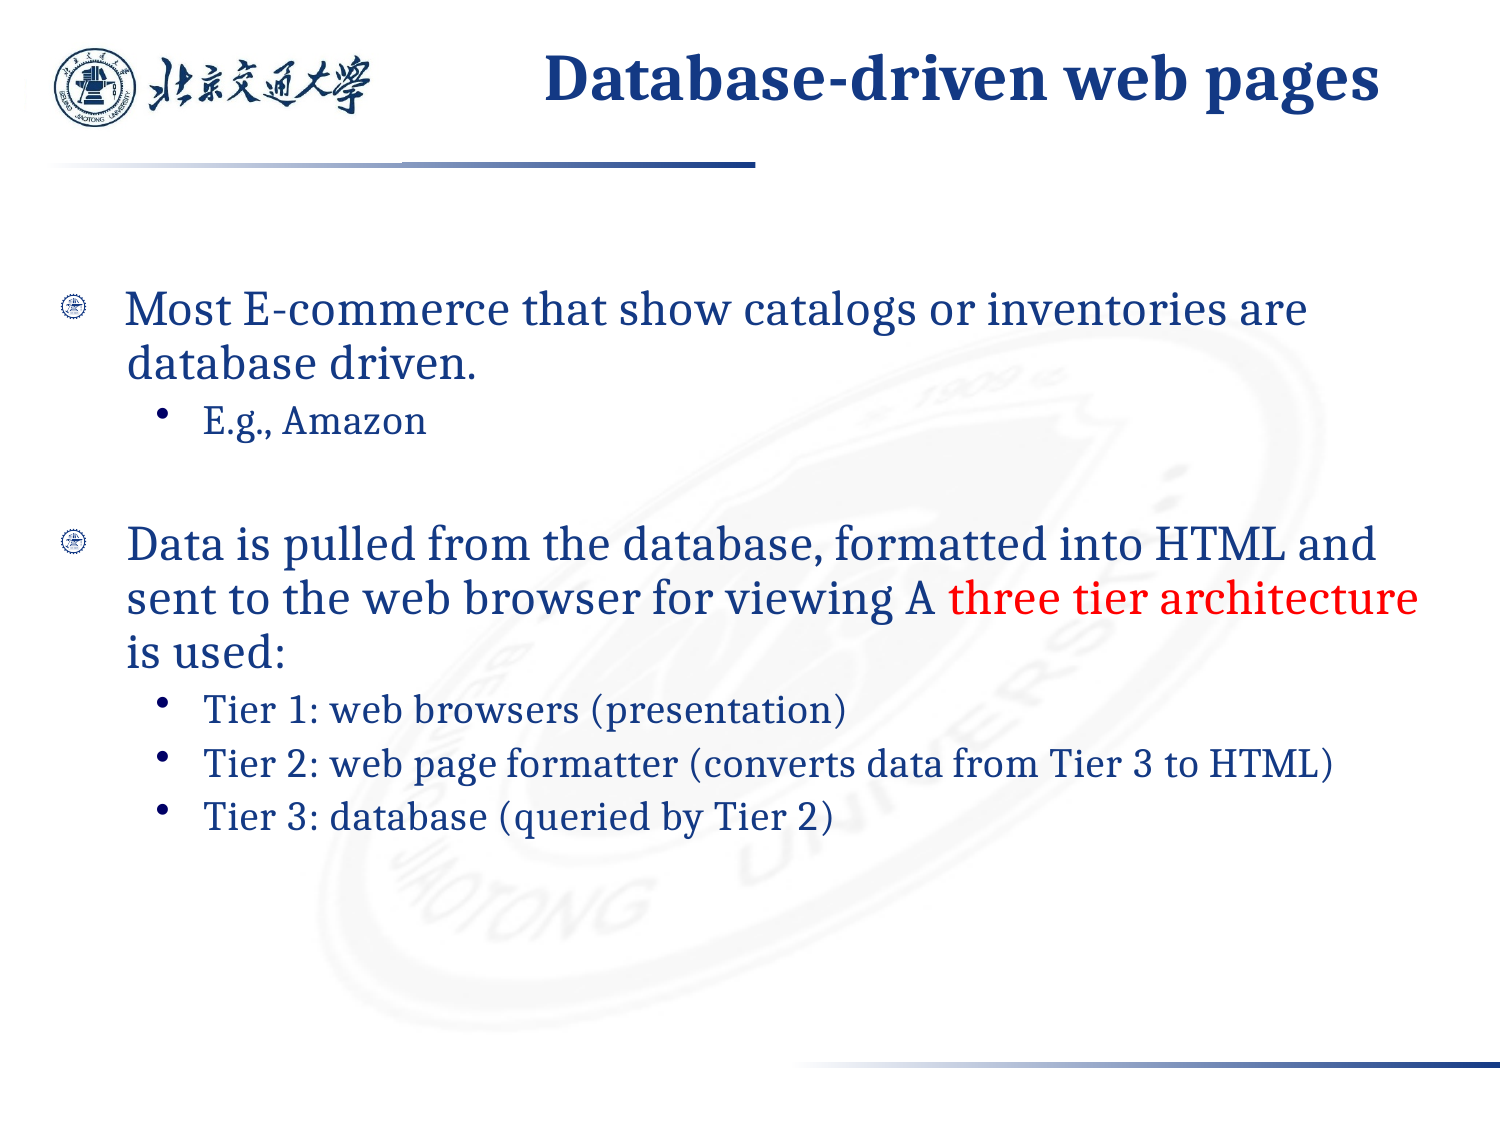

Database-driven web pages
Most E-commerce that show catalogs or inventories are database driven.
E.g., Amazon

Data is pulled from the database, formatted into HTML and sent to the web browser for viewing A three tier architecture is used:
Tier 1: web browsers (presentation)
Tier 2: web page formatter (converts data from Tier 3 to HTML)
Tier 3: database (queried by Tier 2)